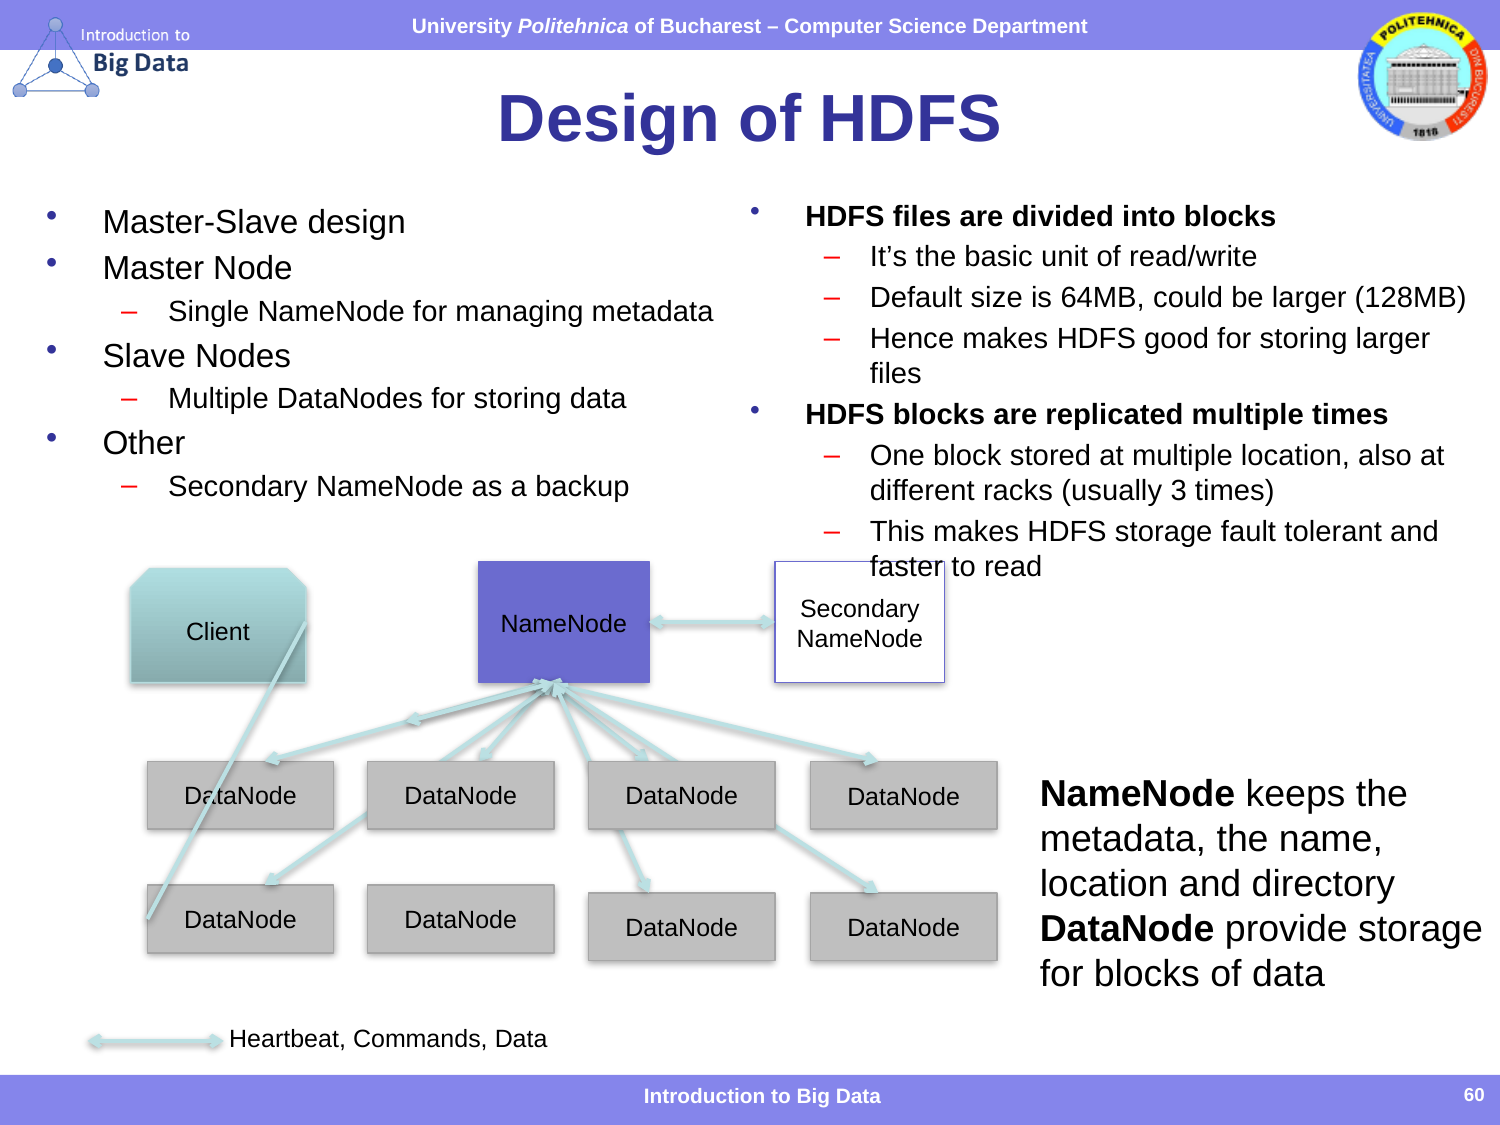

# Design of HDFS
HDFS files are divided into blocks
It’s the basic unit of read/write
Default size is 64MB, could be larger (128MB)
Hence makes HDFS good for storing larger files
HDFS blocks are replicated multiple times
One block stored at multiple location, also at different racks (usually 3 times)
This makes HDFS storage fault tolerant and faster to read
Master-Slave design
Master Node
Single NameNode for managing metadata
Slave Nodes
Multiple DataNodes for storing data
Other
Secondary NameNode as a backup
NameNode
Secondary NameNode
Client
DataNode
DataNode
DataNode
DataNode
DataNode
DataNode
DataNode
DataNode
Heartbeat, Commands, Data
NameNode keeps the metadata, the name, location and directory
DataNode provide storage for blocks of data
Introduction to Big Data
60